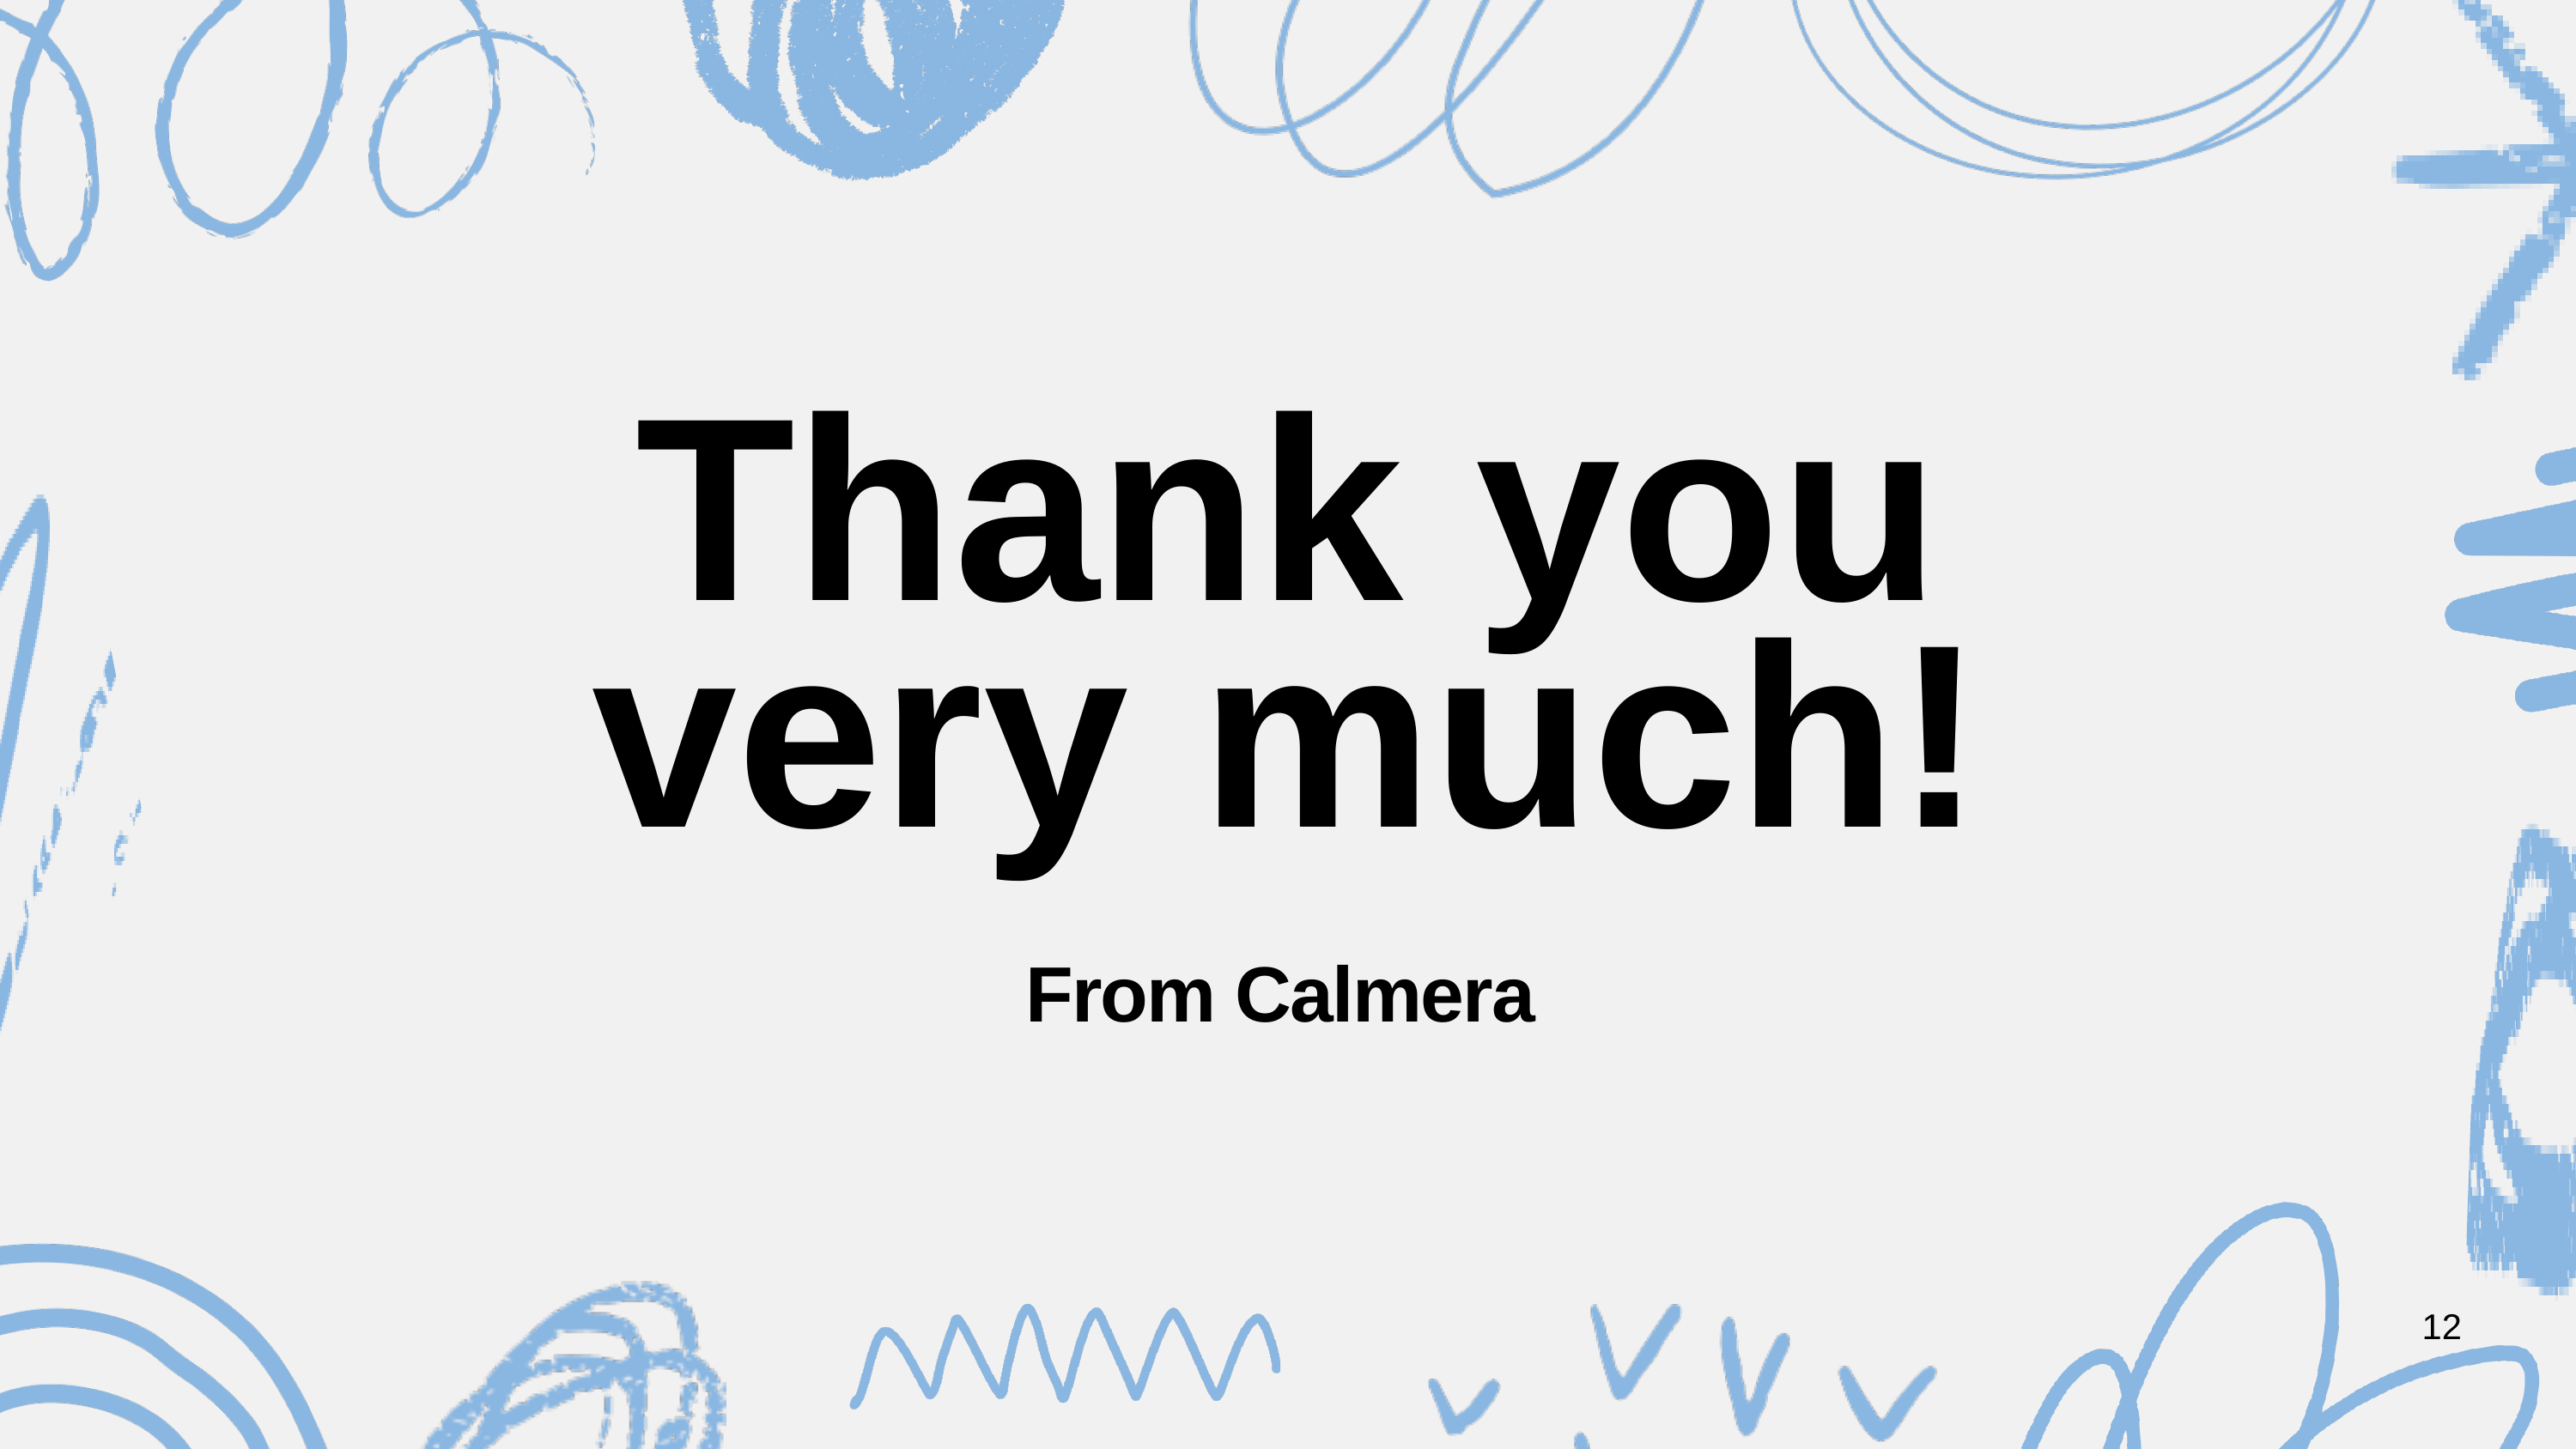

Thank you very much!

From Calmera

12